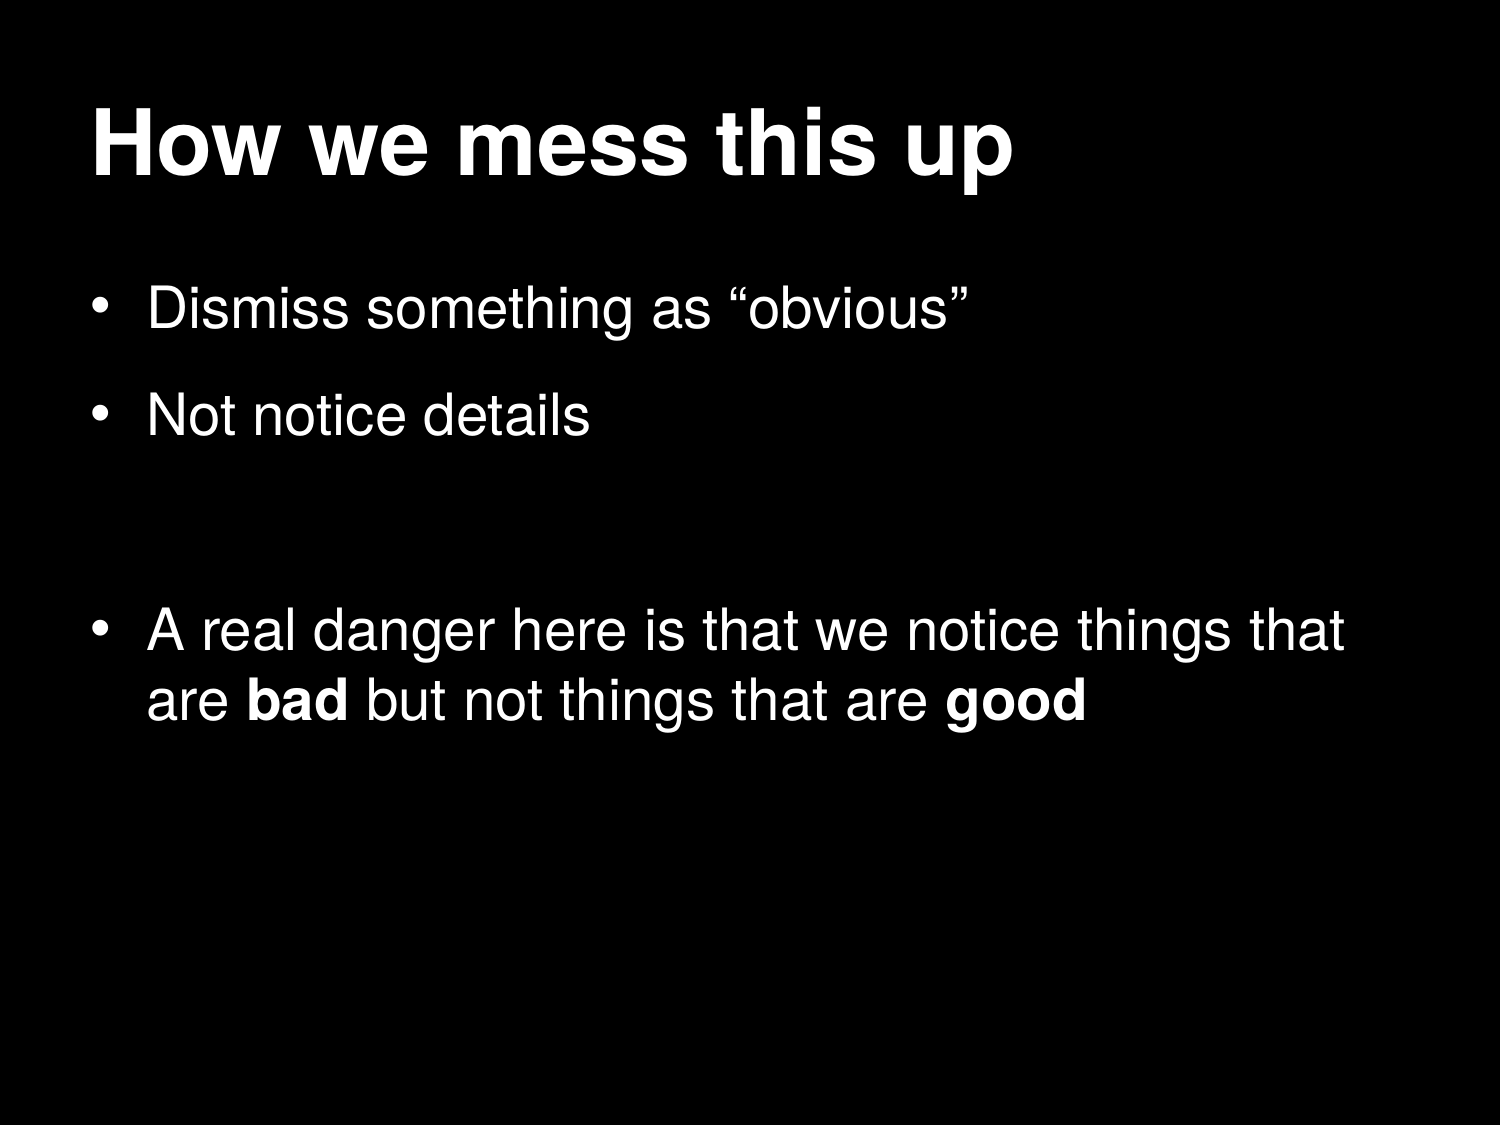

# How we mess this up
Dismiss something as “obvious”
Not notice details

A real danger here is that we notice things that are bad but not things that are good